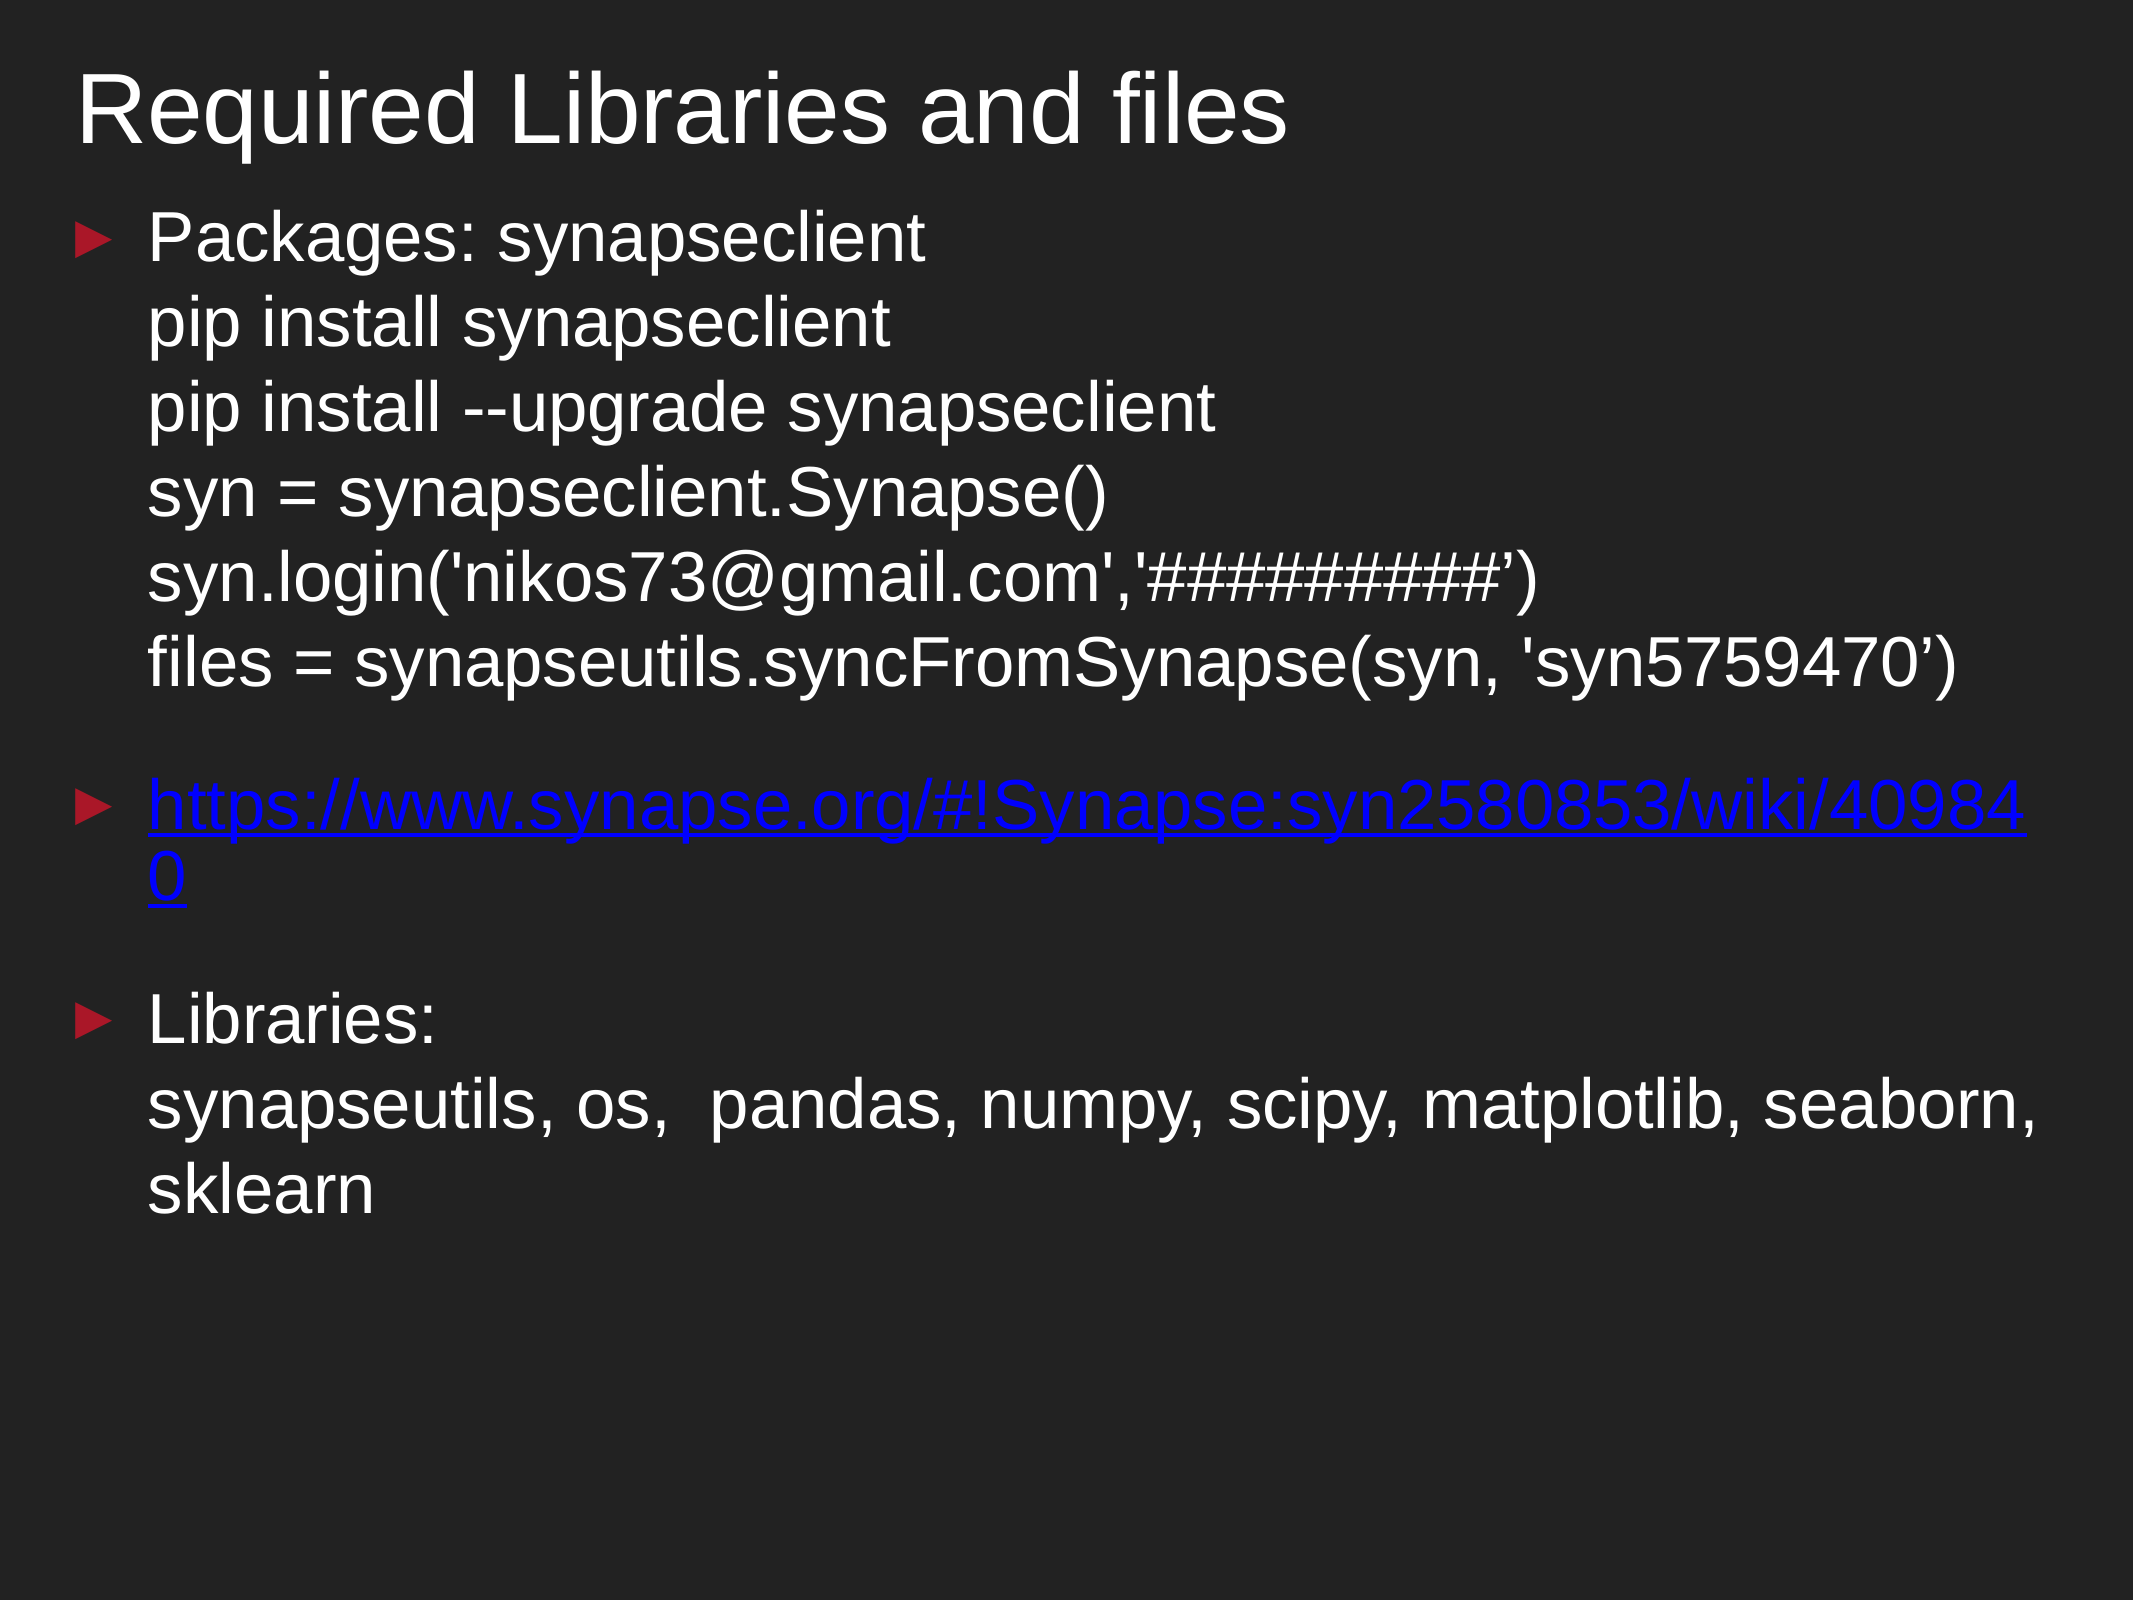

# Required Libraries and files
Packages: synapseclient
pip install synapseclient
pip install --upgrade synapseclient
syn = synapseclient.Synapse()
syn.login('nikos73@gmail.com','#########’)
files = synapseutils.syncFromSynapse(syn, 'syn5759470’)
https://www.synapse.org/#!Synapse:syn2580853/wiki/409840
Libraries:
synapseutils, os,  pandas, numpy, scipy, matplotlib, seaborn, sklearn